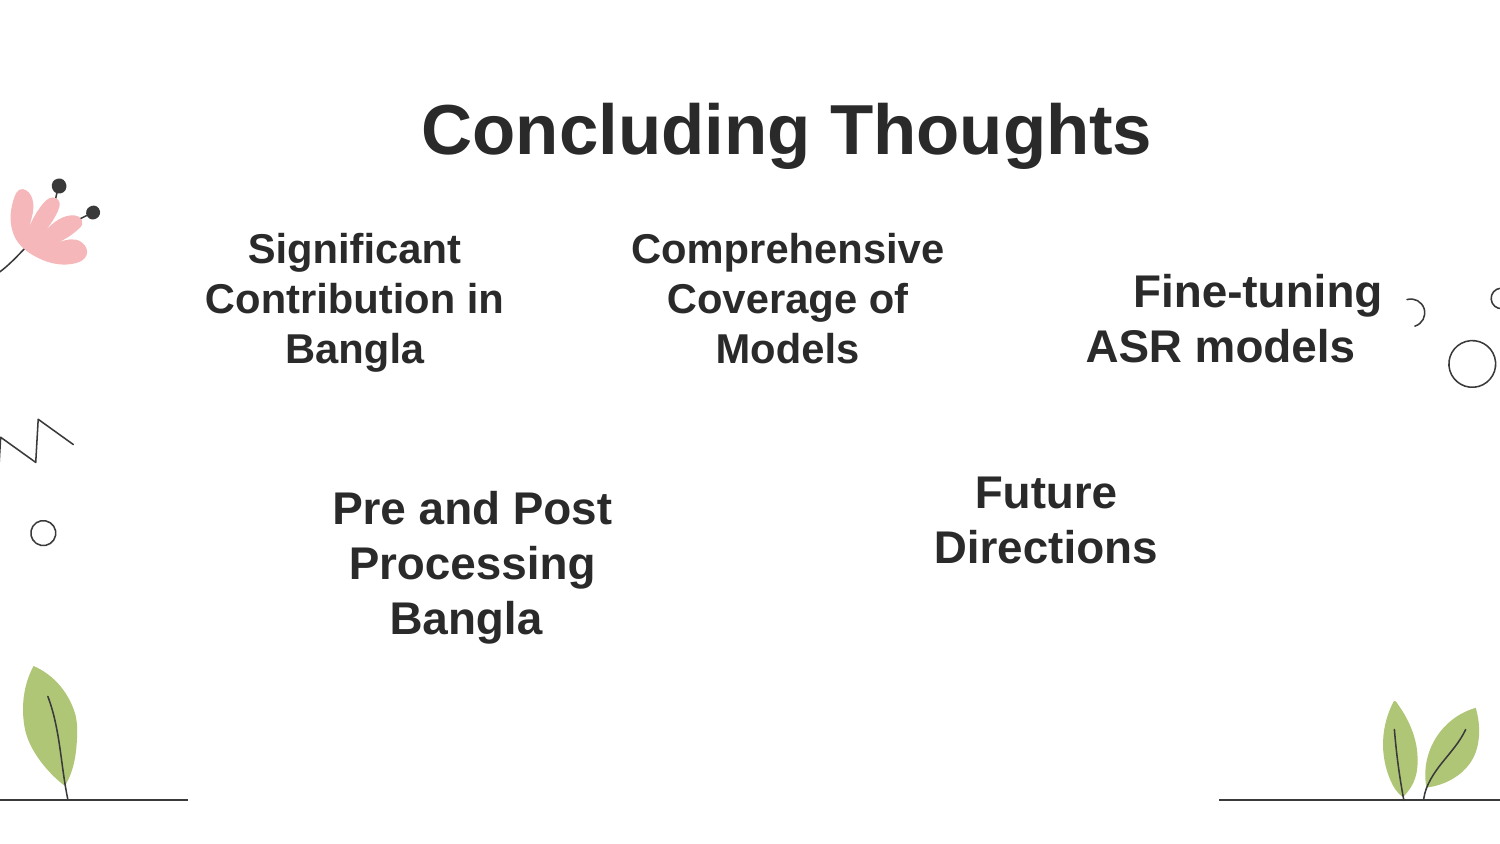

Concluding Thoughts
Comprehensive Coverage of Models
Fine-tuning ASR models
Significant Contribution in Bangla
Future Directions
Pre and Post Processing Bangla